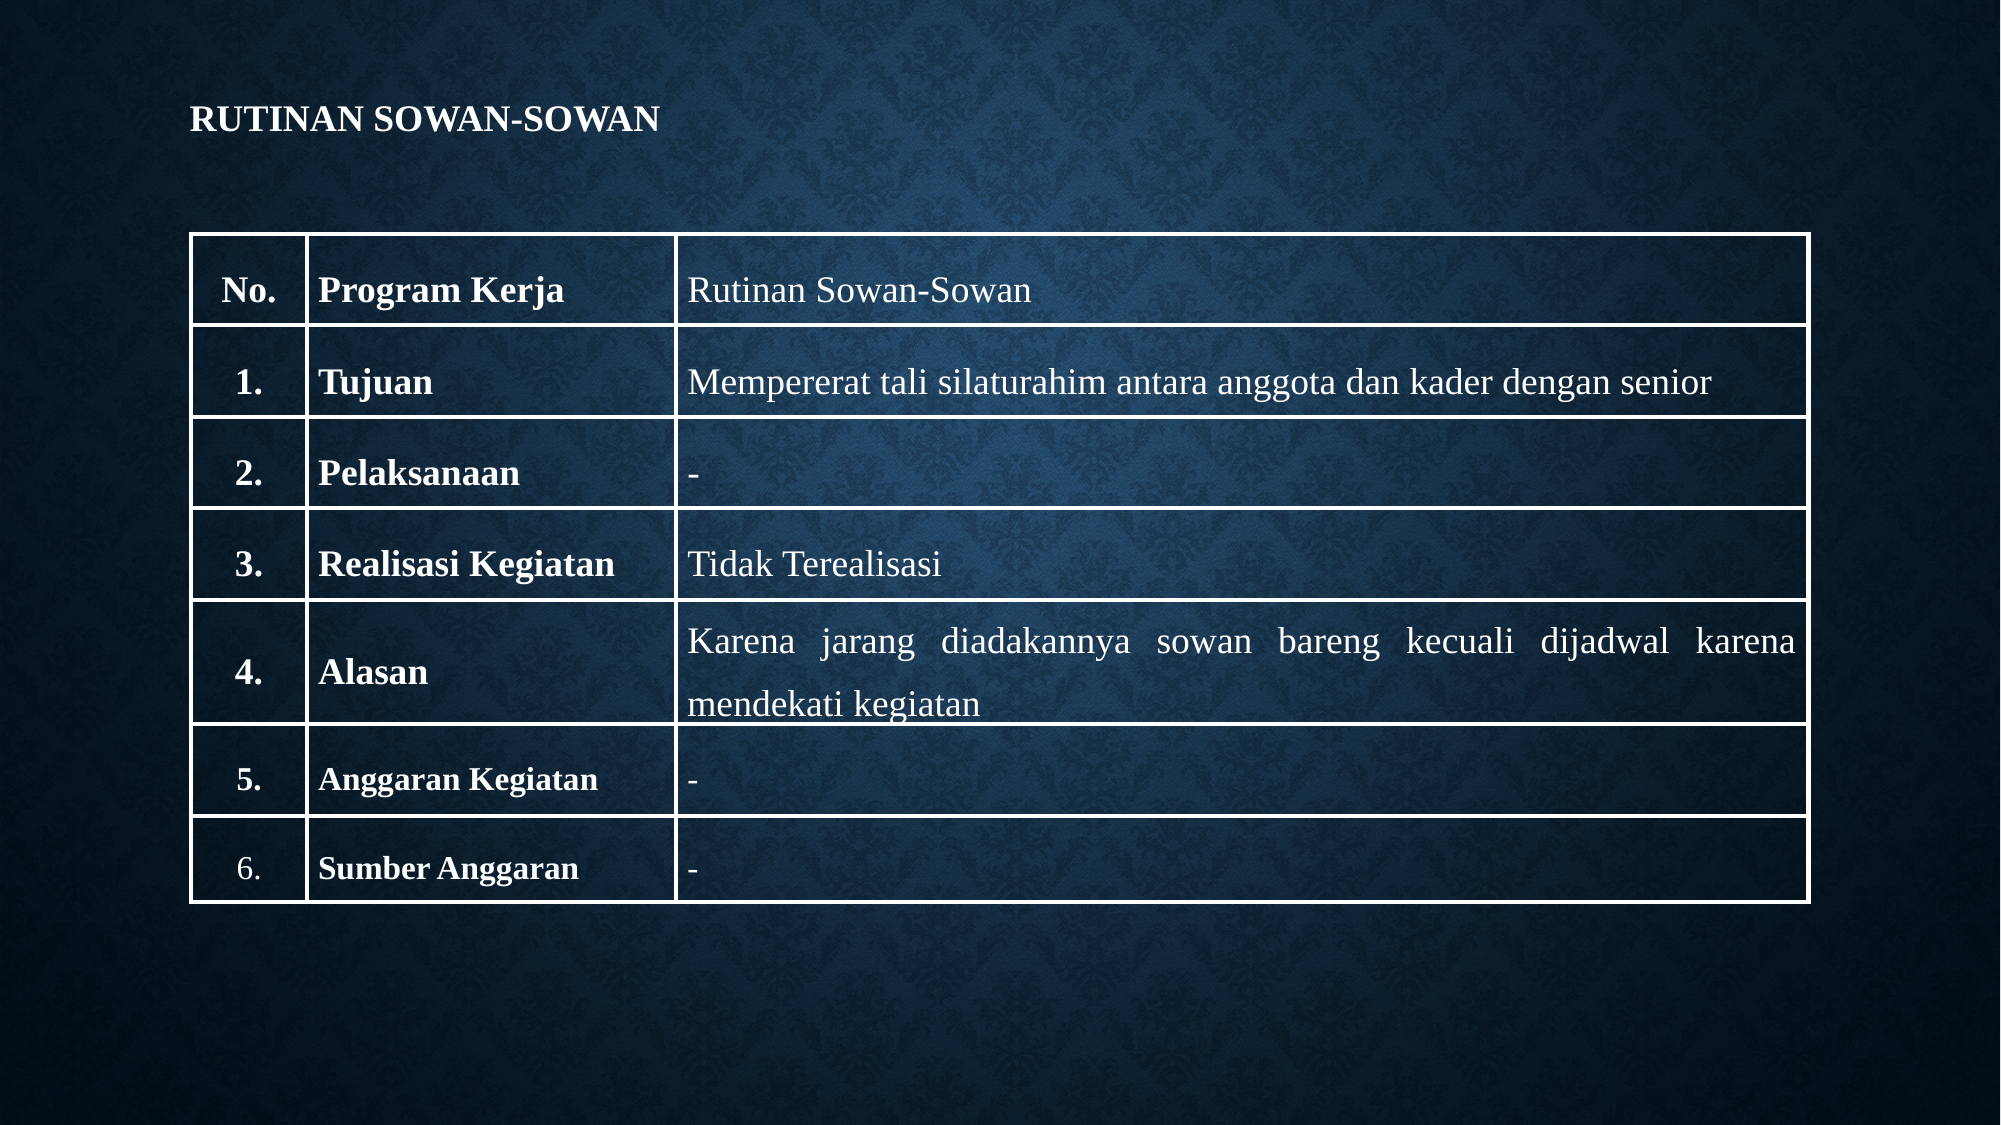

# Rutinan SOWAN-SOWAN
| No. | Program Kerja | Rutinan Sowan-Sowan |
| --- | --- | --- |
| 1. | Tujuan | Mempererat tali silaturahim antara anggota dan kader dengan senior |
| 2. | Pelaksanaan | - |
| 3. | Realisasi Kegiatan | Tidak Terealisasi |
| 4. | Alasan | Karena jarang diadakannya sowan bareng kecuali dijadwal karena mendekati kegiatan |
| 5. | Anggaran Kegiatan | - |
| 6. | Sumber Anggaran | - |
|  |
| --- |